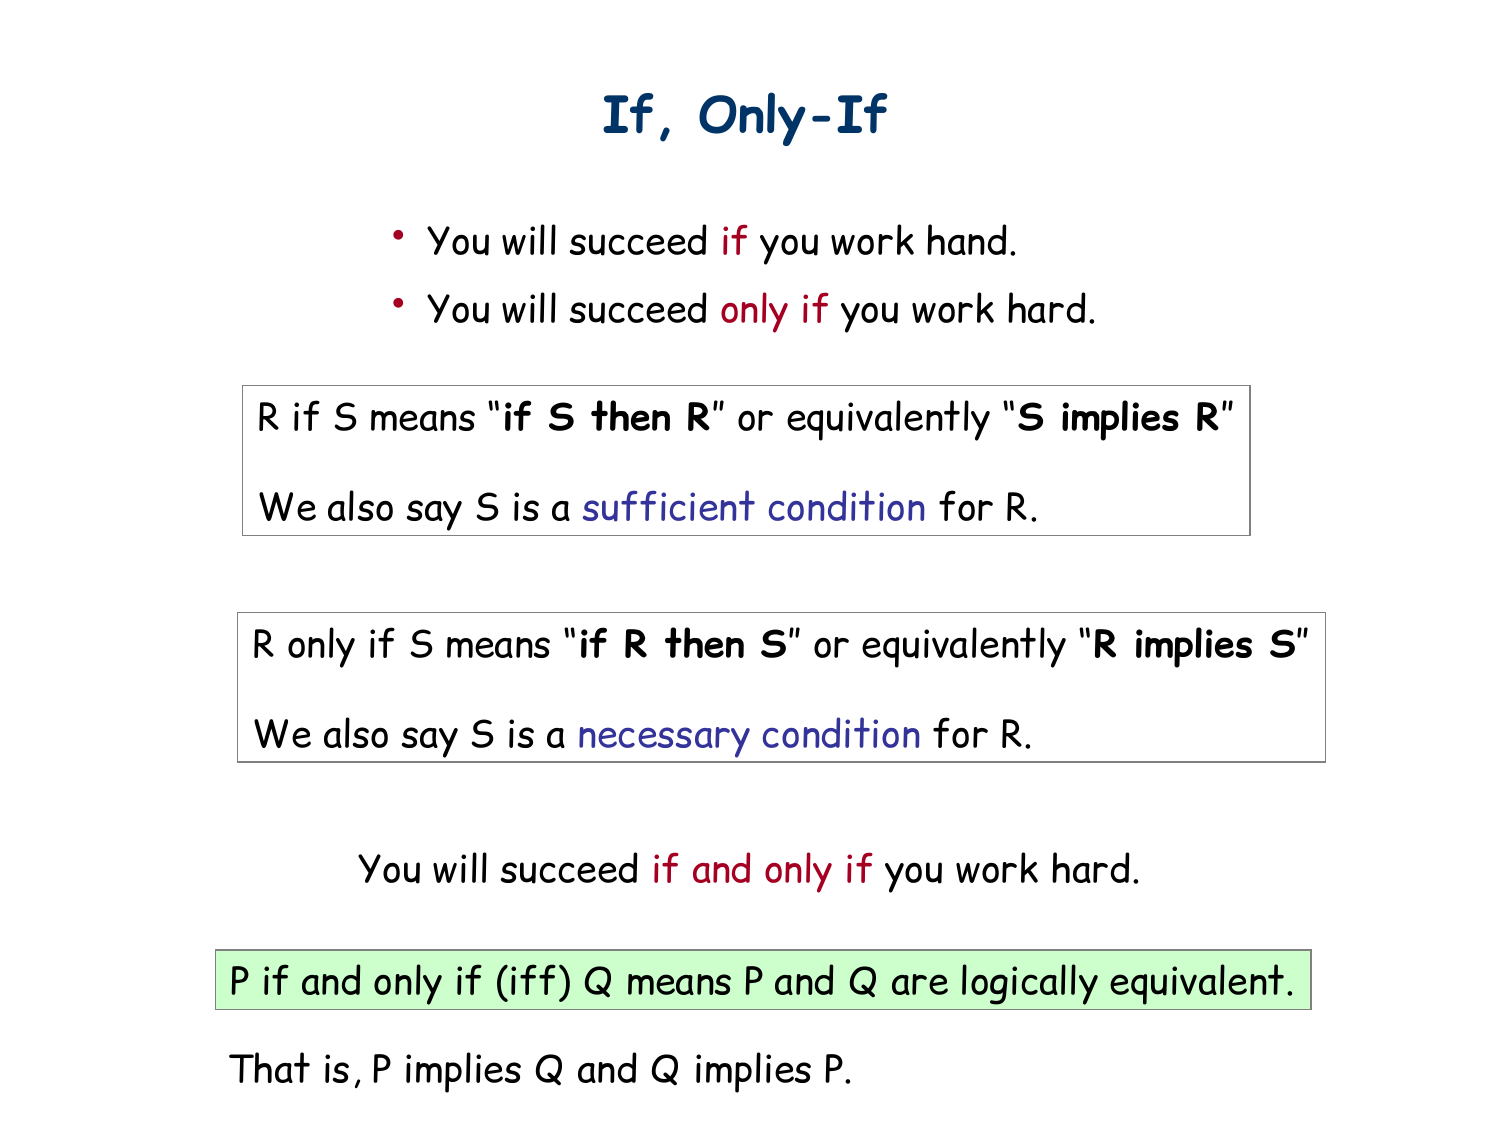

If, Only-If
You will succeed if you work hand.
You will succeed only if you work hard.
R if S means “if S then R” or equivalently “S implies R”

We also say S is a sufficient condition for R.
R only if S means “if R then S” or equivalently “R implies S”

We also say S is a necessary condition for R.
You will succeed if and only if you work hard.
P if and only if (iff) Q means P and Q are logically equivalent.
That is, P implies Q and Q implies P.